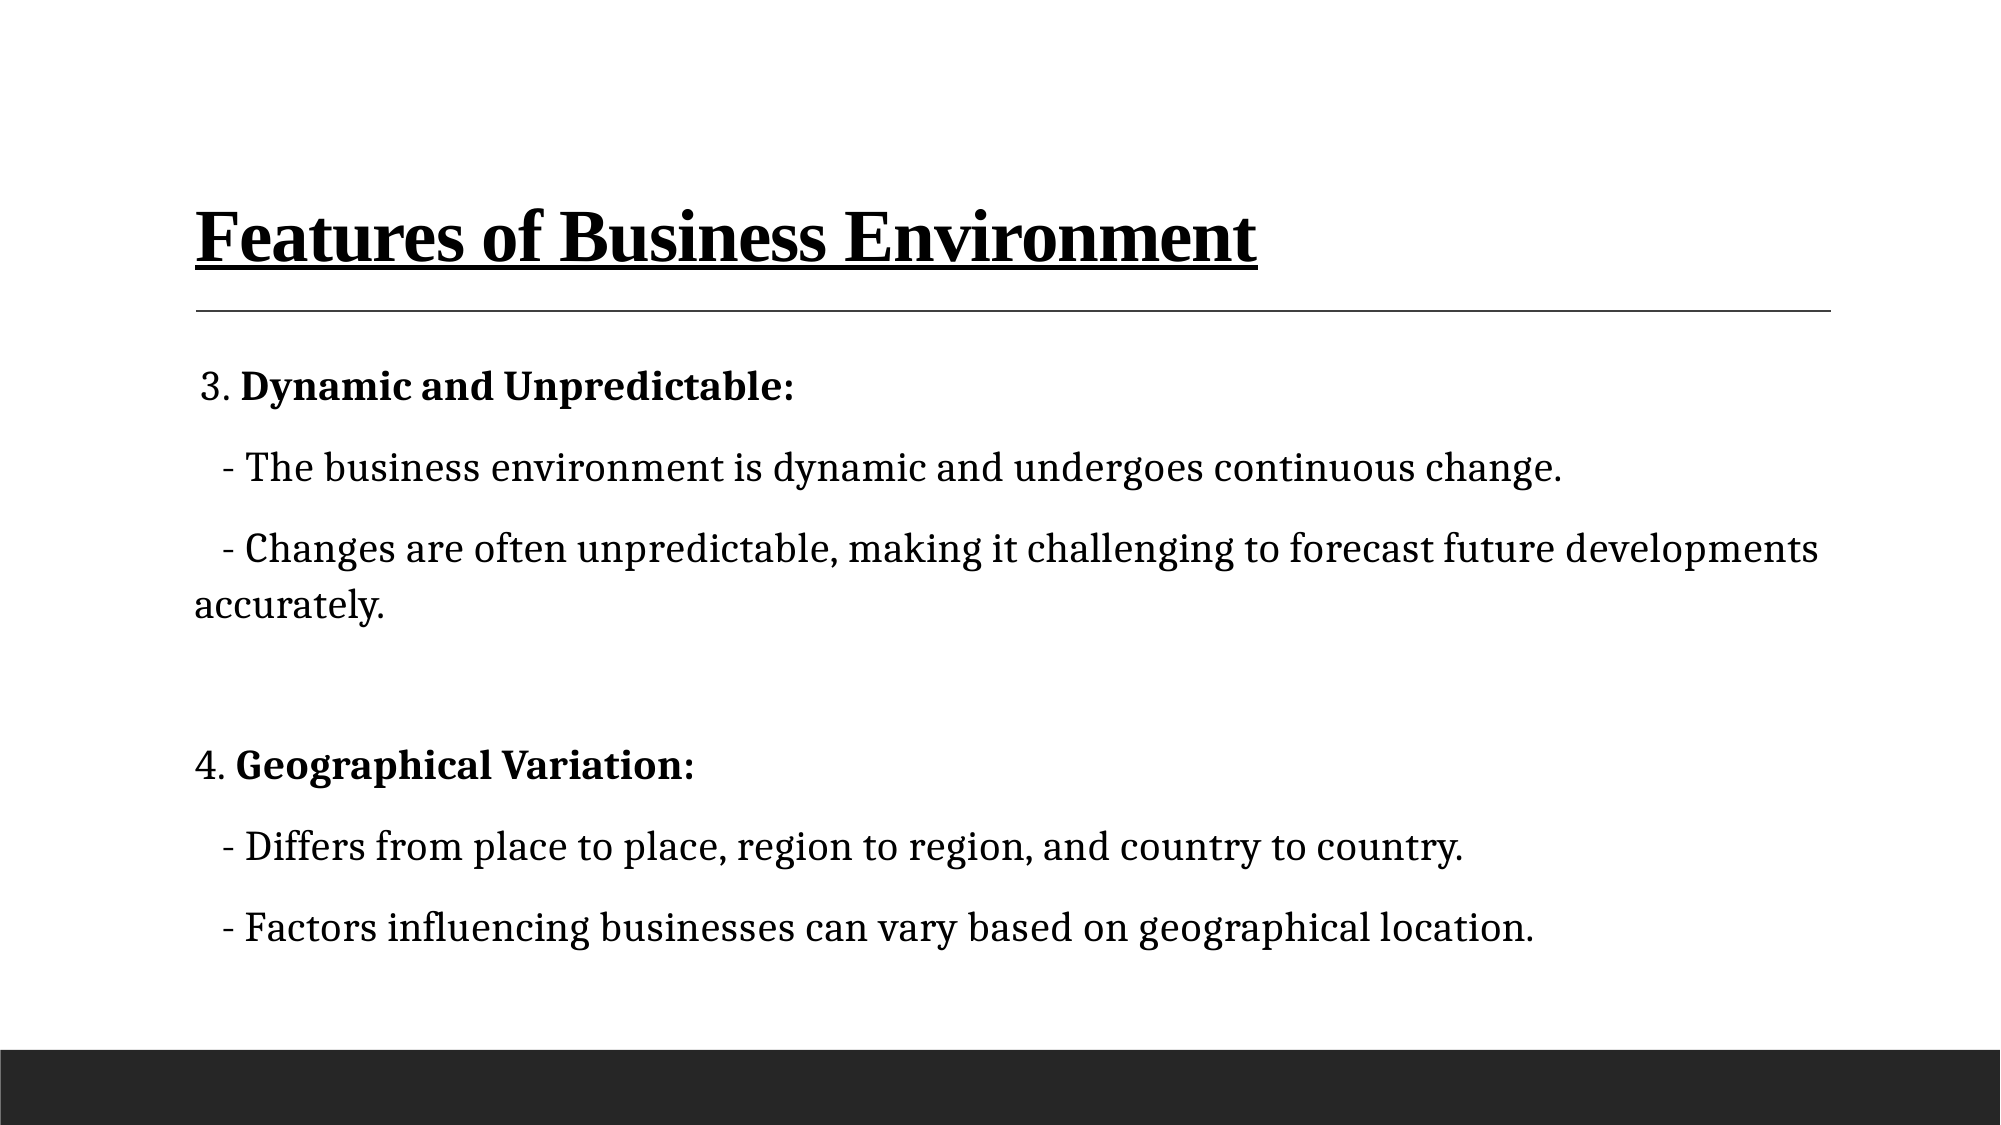

# Features of Business Environment
  3. Dynamic and Unpredictable:
   - The business environment is dynamic and undergoes continuous change.
   - Changes are often unpredictable, making it challenging to forecast future developments accurately.

4. Geographical Variation:
   - Differs from place to place, region to region, and country to country.
   - Factors influencing businesses can vary based on geographical location.